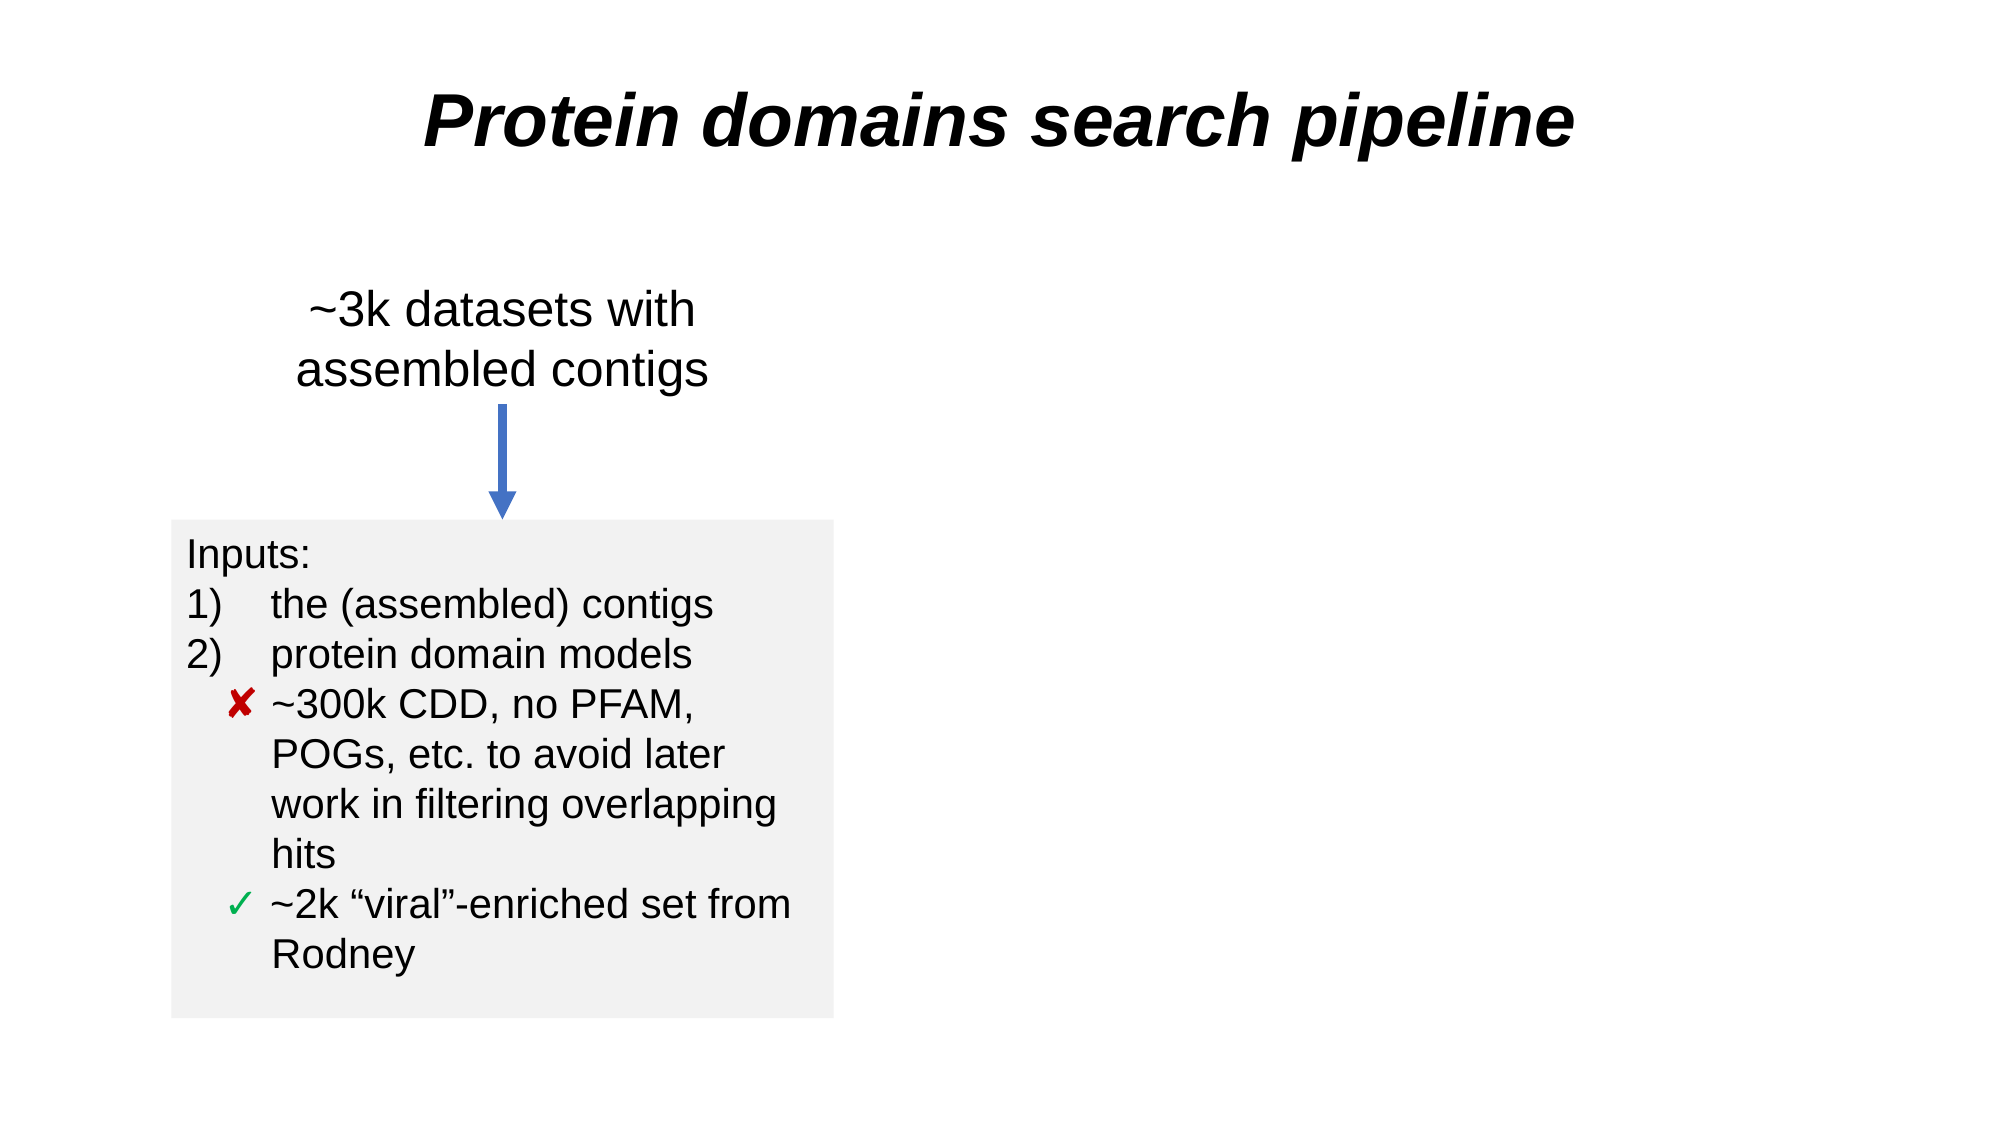

Protein domains search pipeline
~3k datasets with
assembled contigs
Inputs:
the (assembled) contigs
protein domain models
✘	~300k CDD, no PFAM, POGs, etc. to avoid later work in filtering overlapping hits
✓ ~2k “viral”-enriched set from Rodney